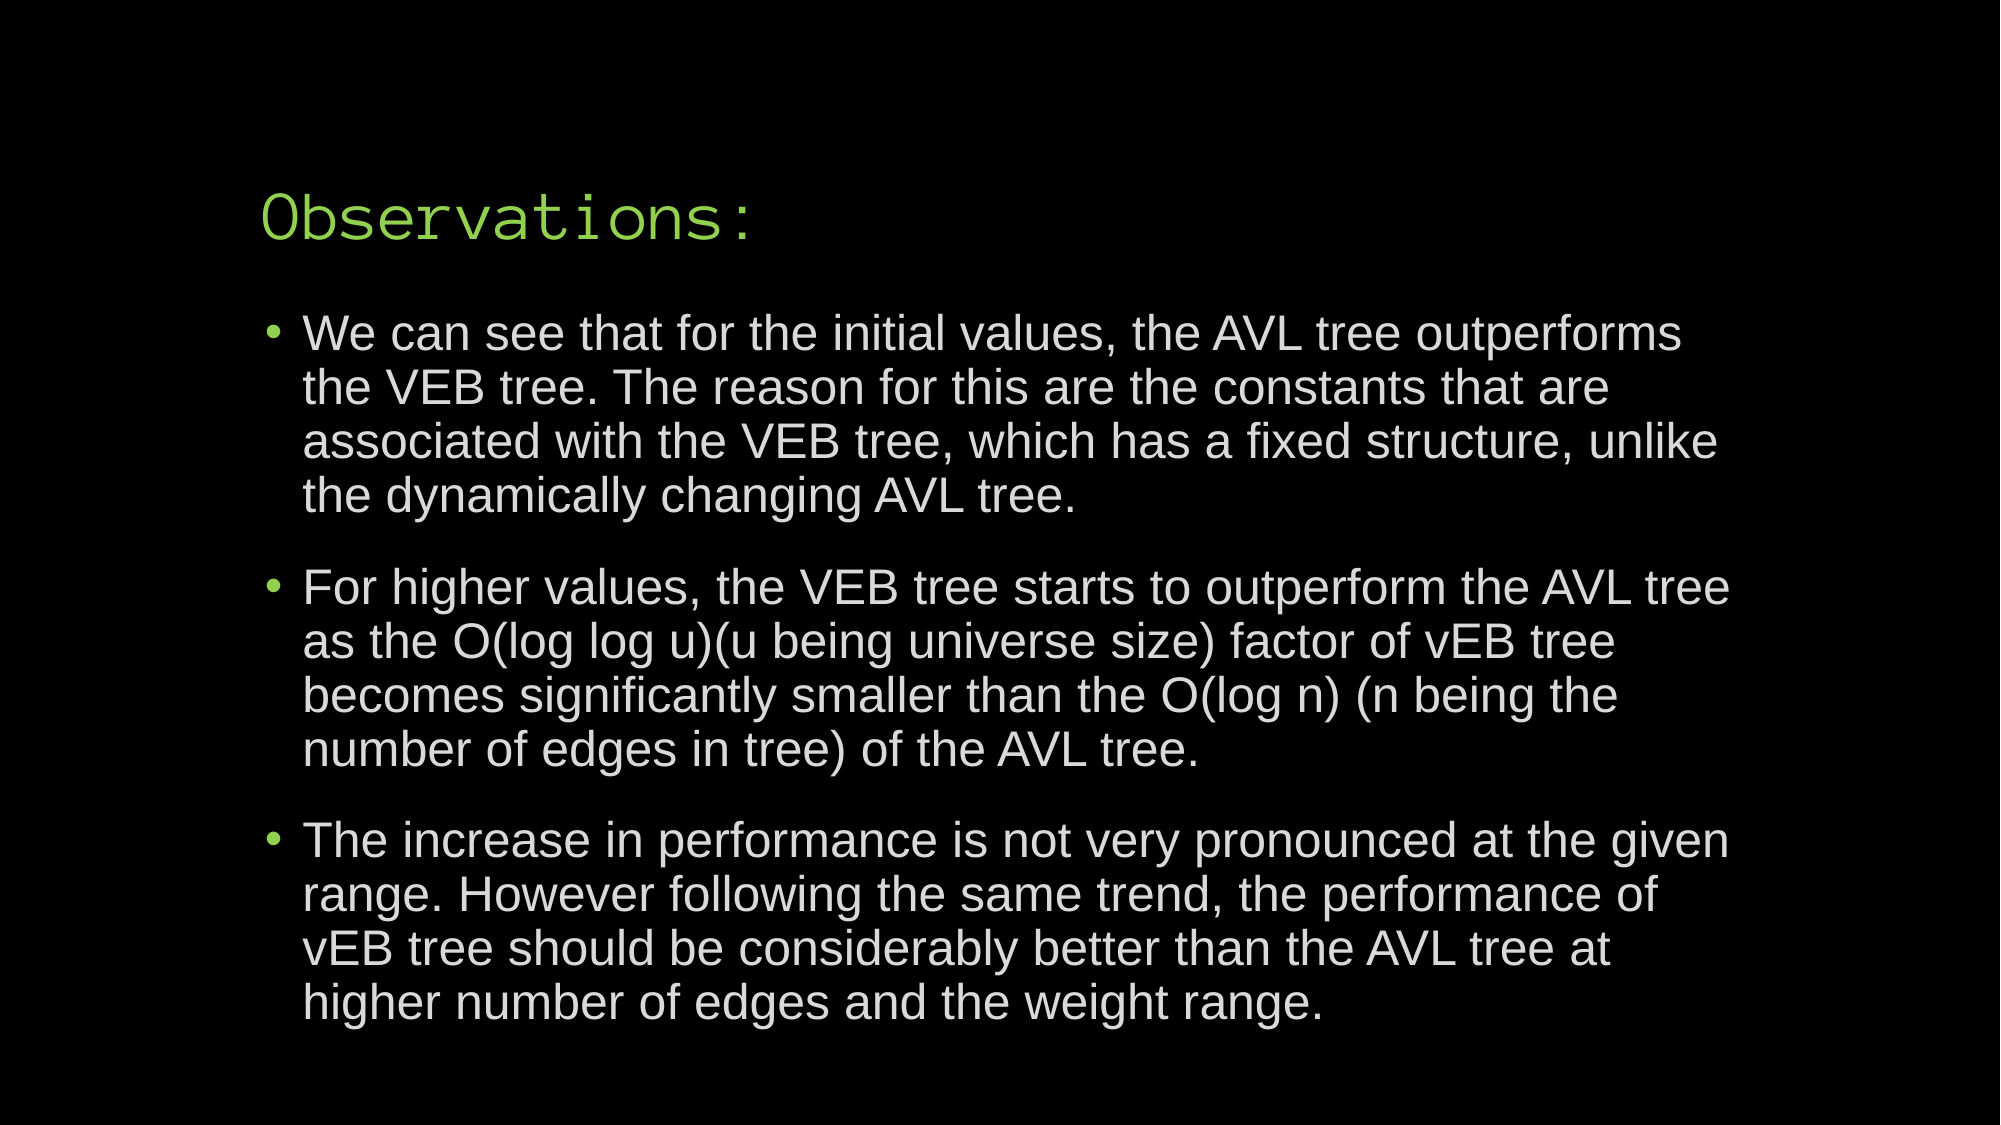

# Observations:
We can see that for the initial values, the AVL tree outperforms the VEB tree. The reason for this are the constants that are associated with the VEB tree, which has a fixed structure, unlike the dynamically changing AVL tree.
For higher values, the VEB tree starts to outperform the AVL tree as the O(log log u)(u being universe size) factor of vEB tree becomes significantly smaller than the O(log n) (n being the number of edges in tree) of the AVL tree.
The increase in performance is not very pronounced at the given range. However following the same trend, the performance of vEB tree should be considerably better than the AVL tree at higher number of edges and the weight range.